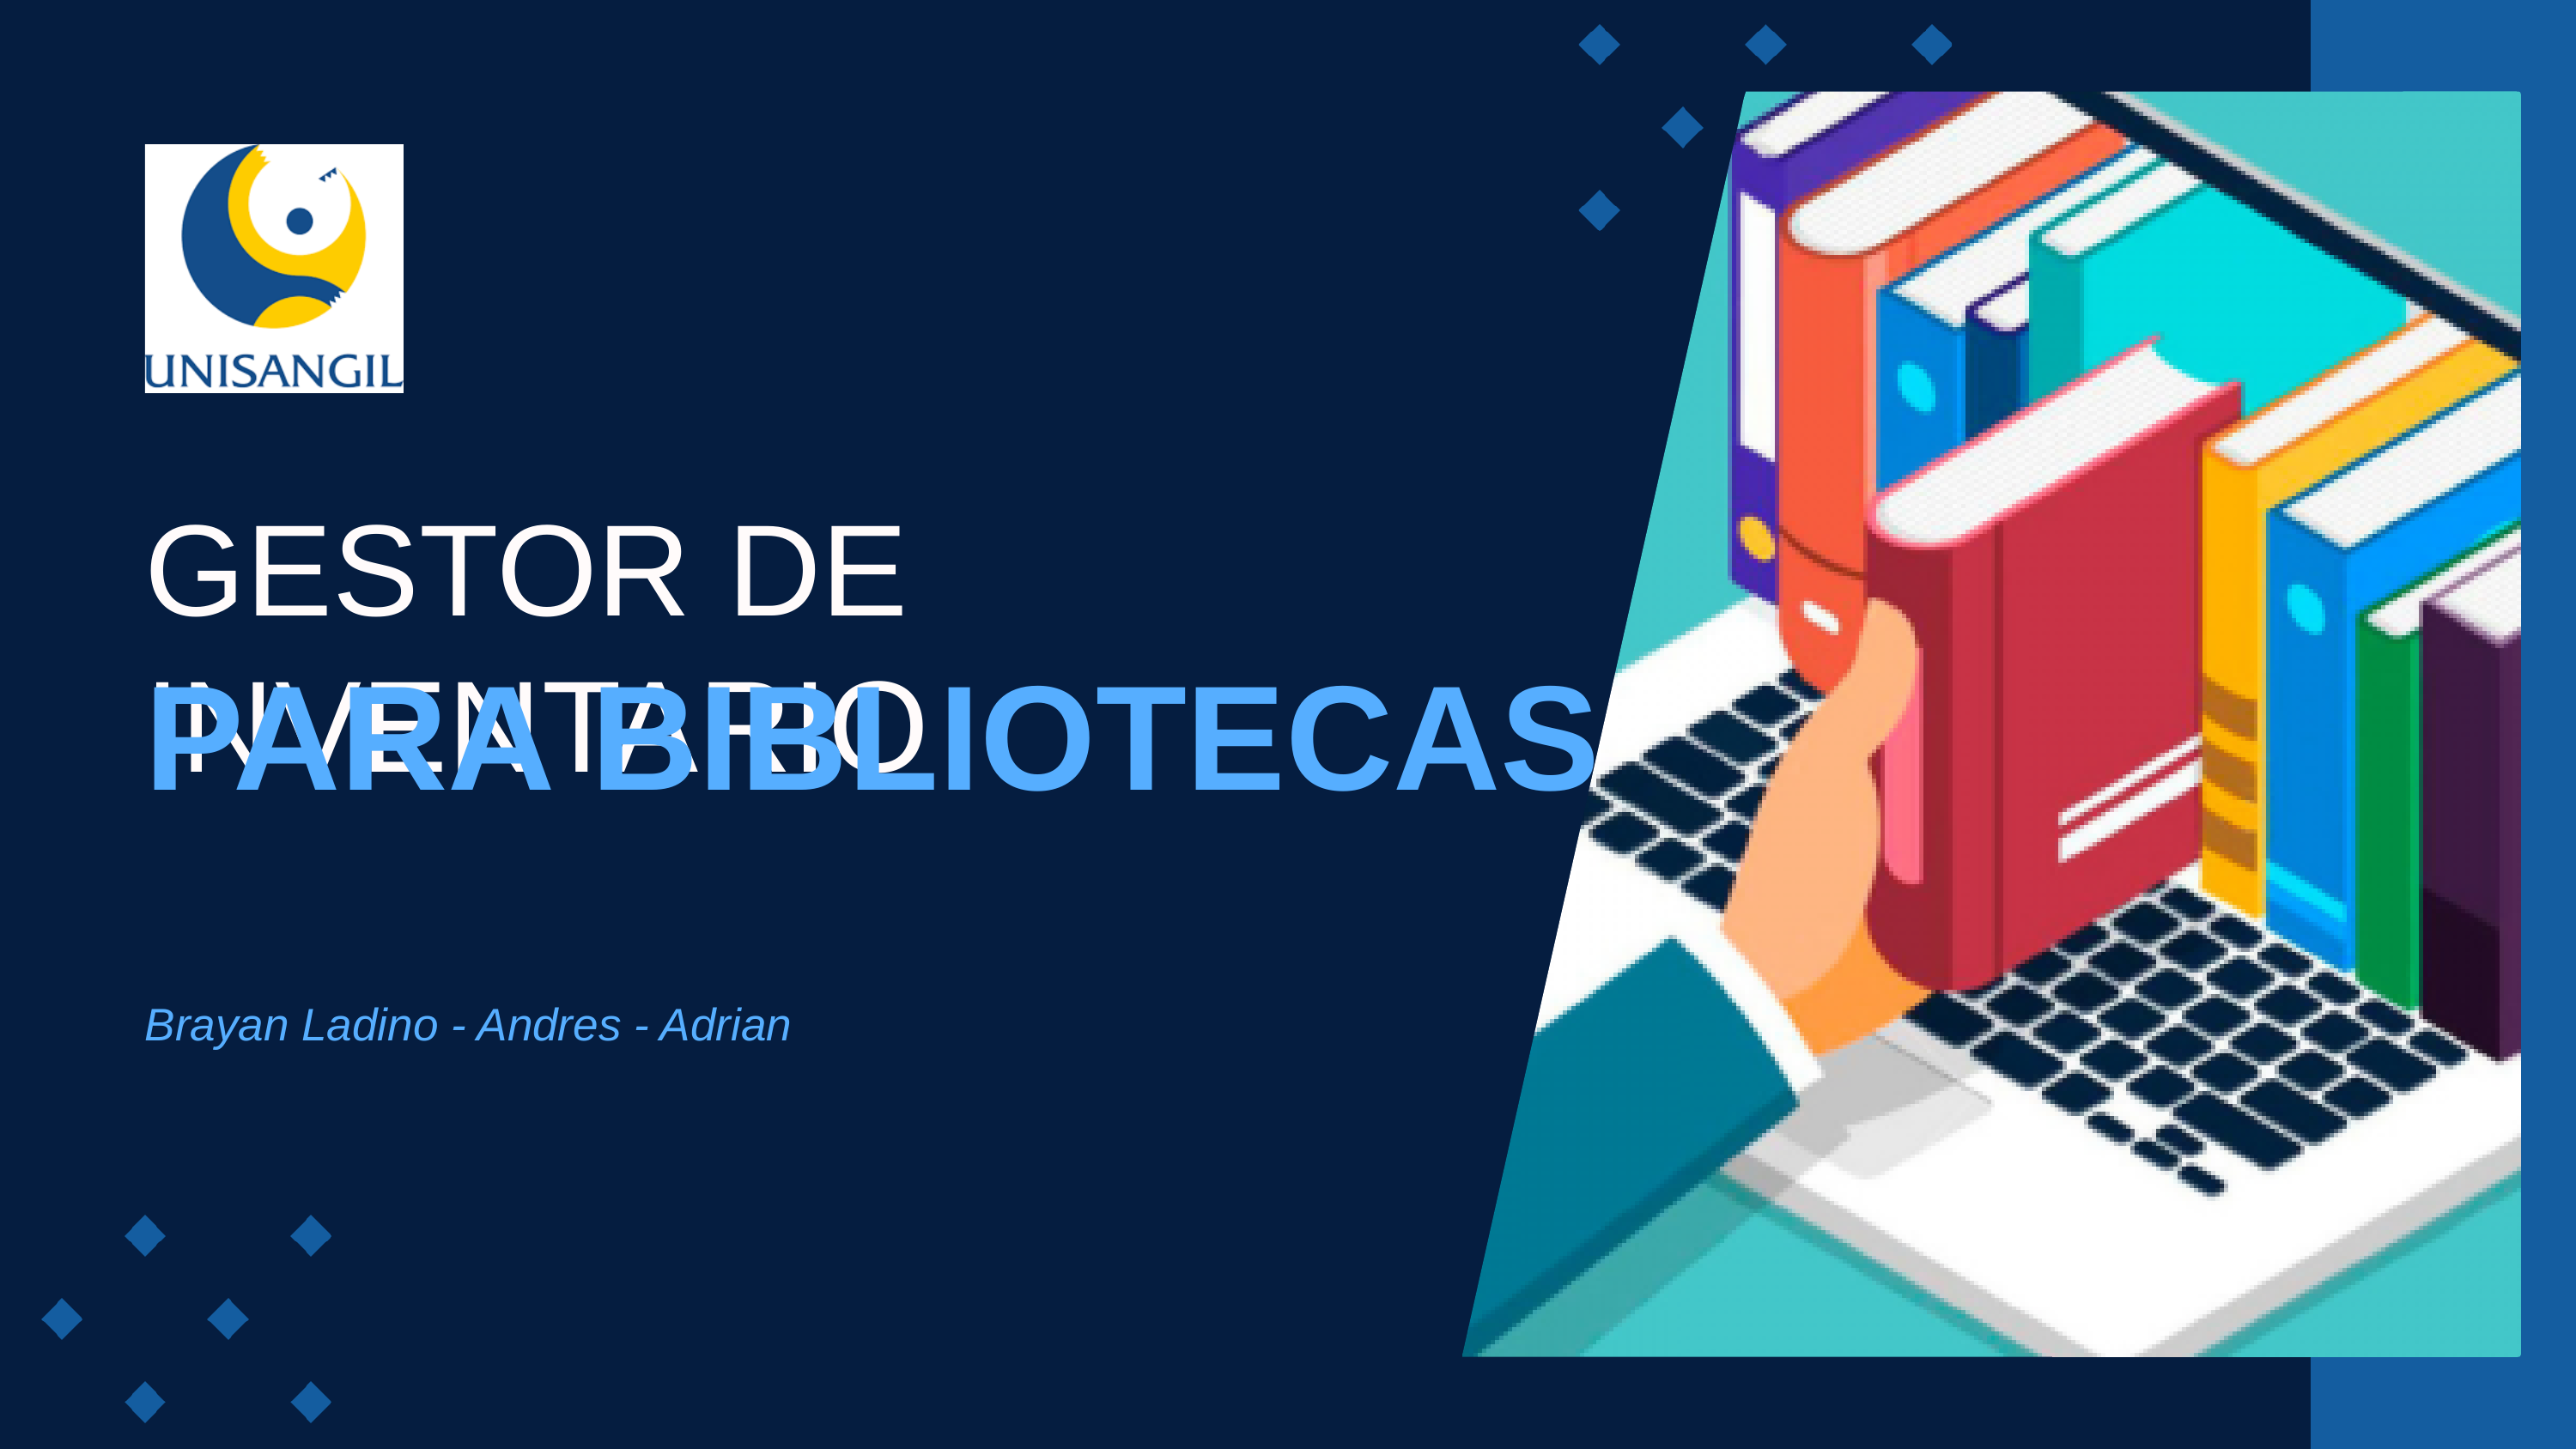

GESTOR DE INVENTARIO

PARA BIBLIOTECAS
Brayan Ladino - Andres - Adrian